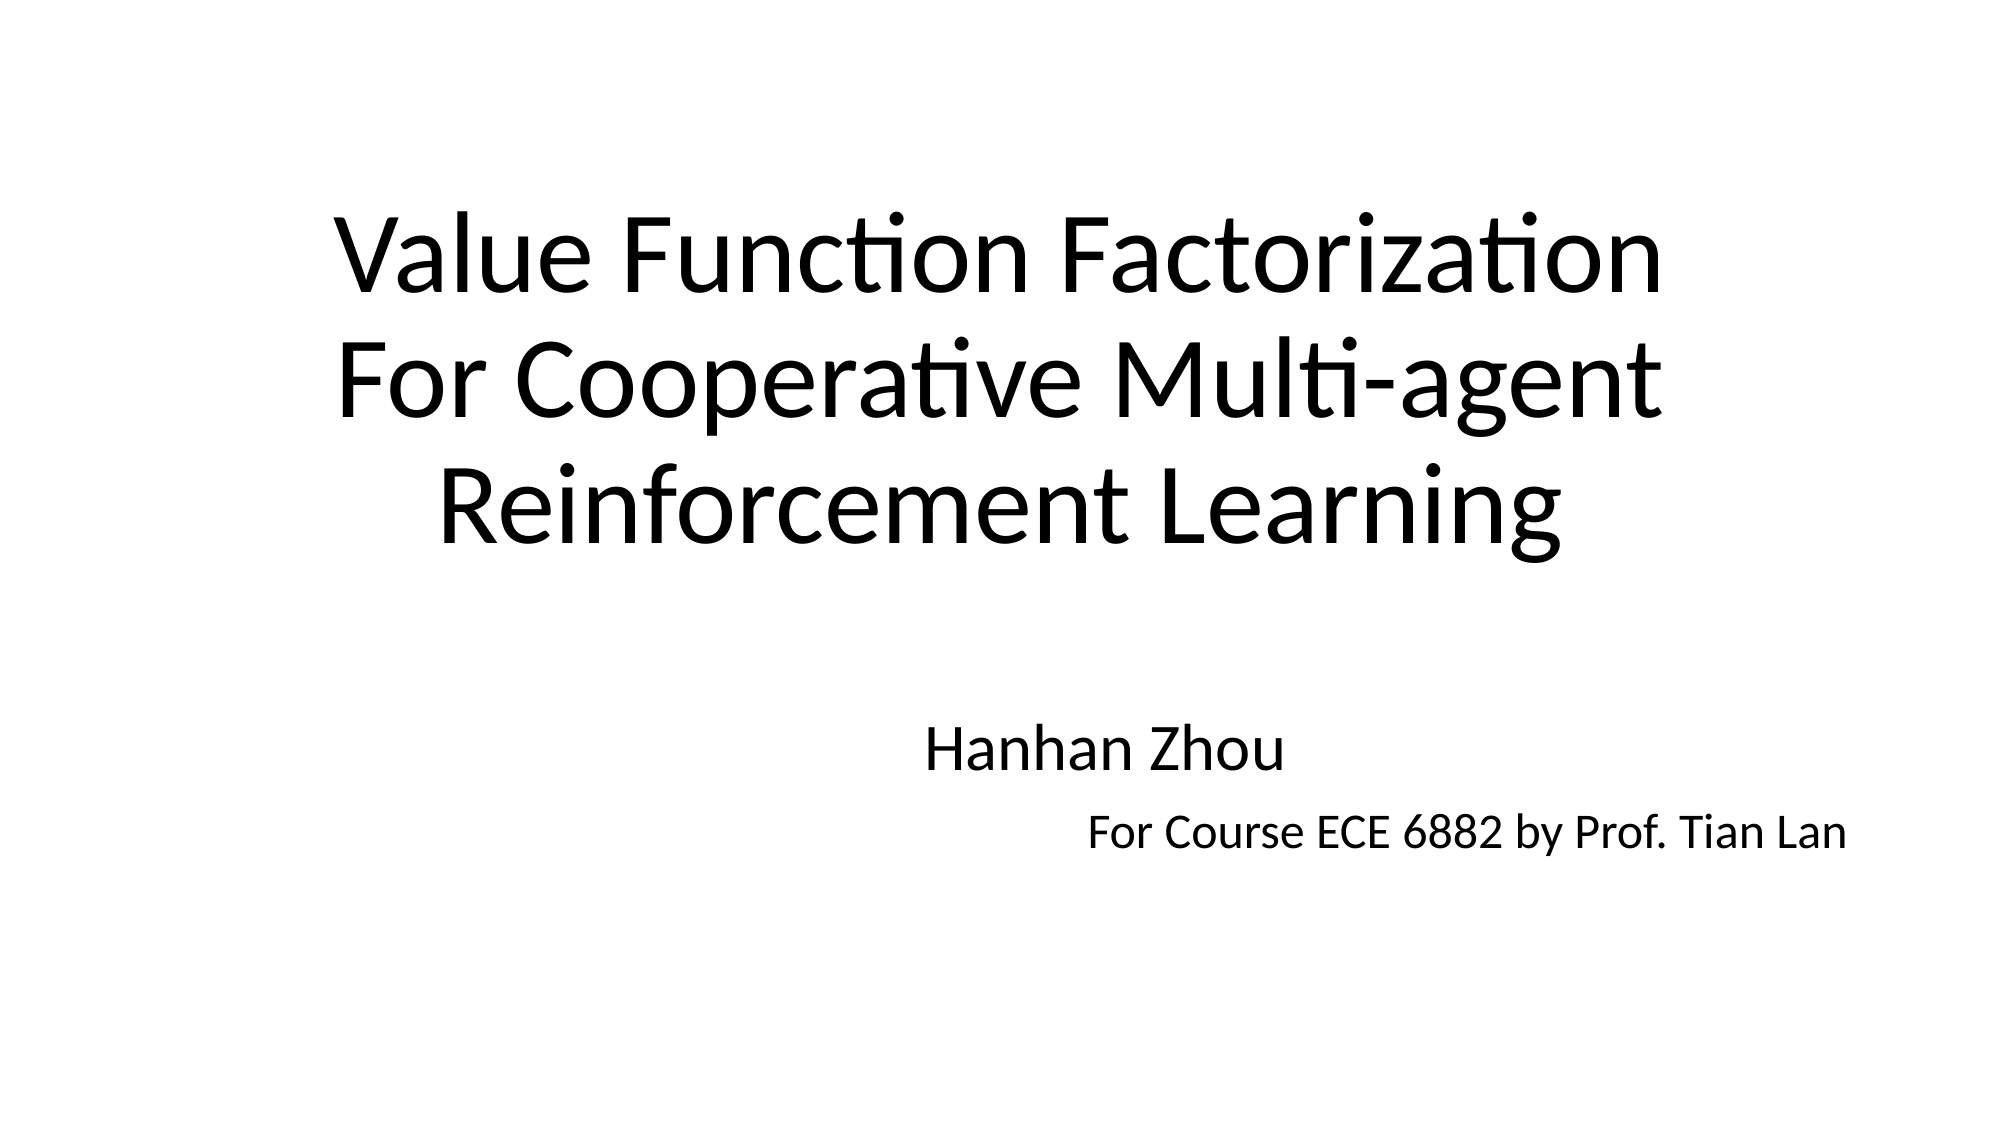

# Value Function Factorization For Cooperative Multi-agent Reinforcement Learning
Hanhan Zhou
				For Course ECE 6882 by Prof. Tian Lan